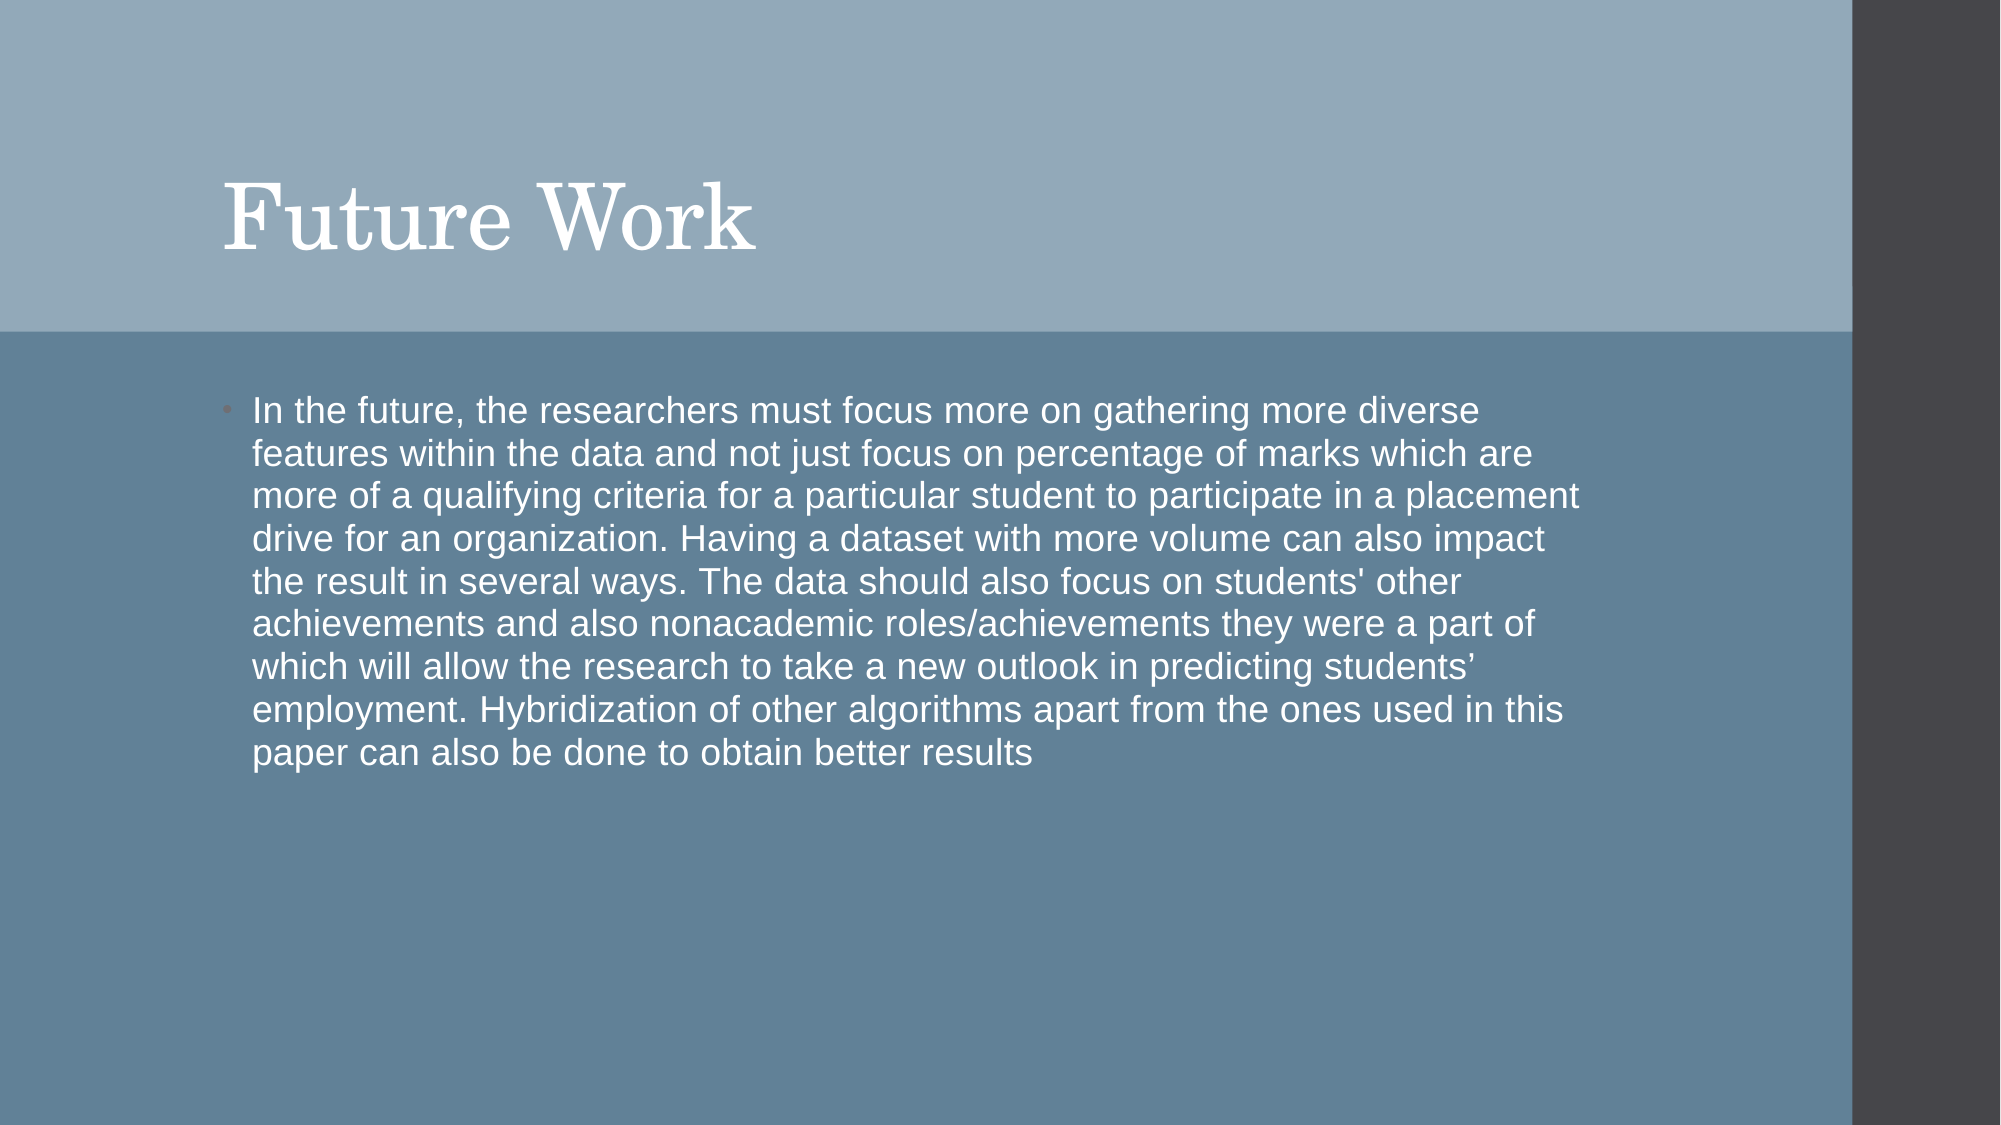

# Future Work

In the future, the researchers must focus more on gathering more diverse features within the data and not just focus on percentage of marks which are more of a qualifying criteria for a particular student to participate in a placement drive for an organization. Having a dataset with more volume can also impact the result in several ways. The data should also focus on students' other achievements and also nonacademic roles/achievements they were a part of which will allow the research to take a new outlook in predicting students’ employment. Hybridization of other algorithms apart from the ones used in this paper can also be done to obtain better results